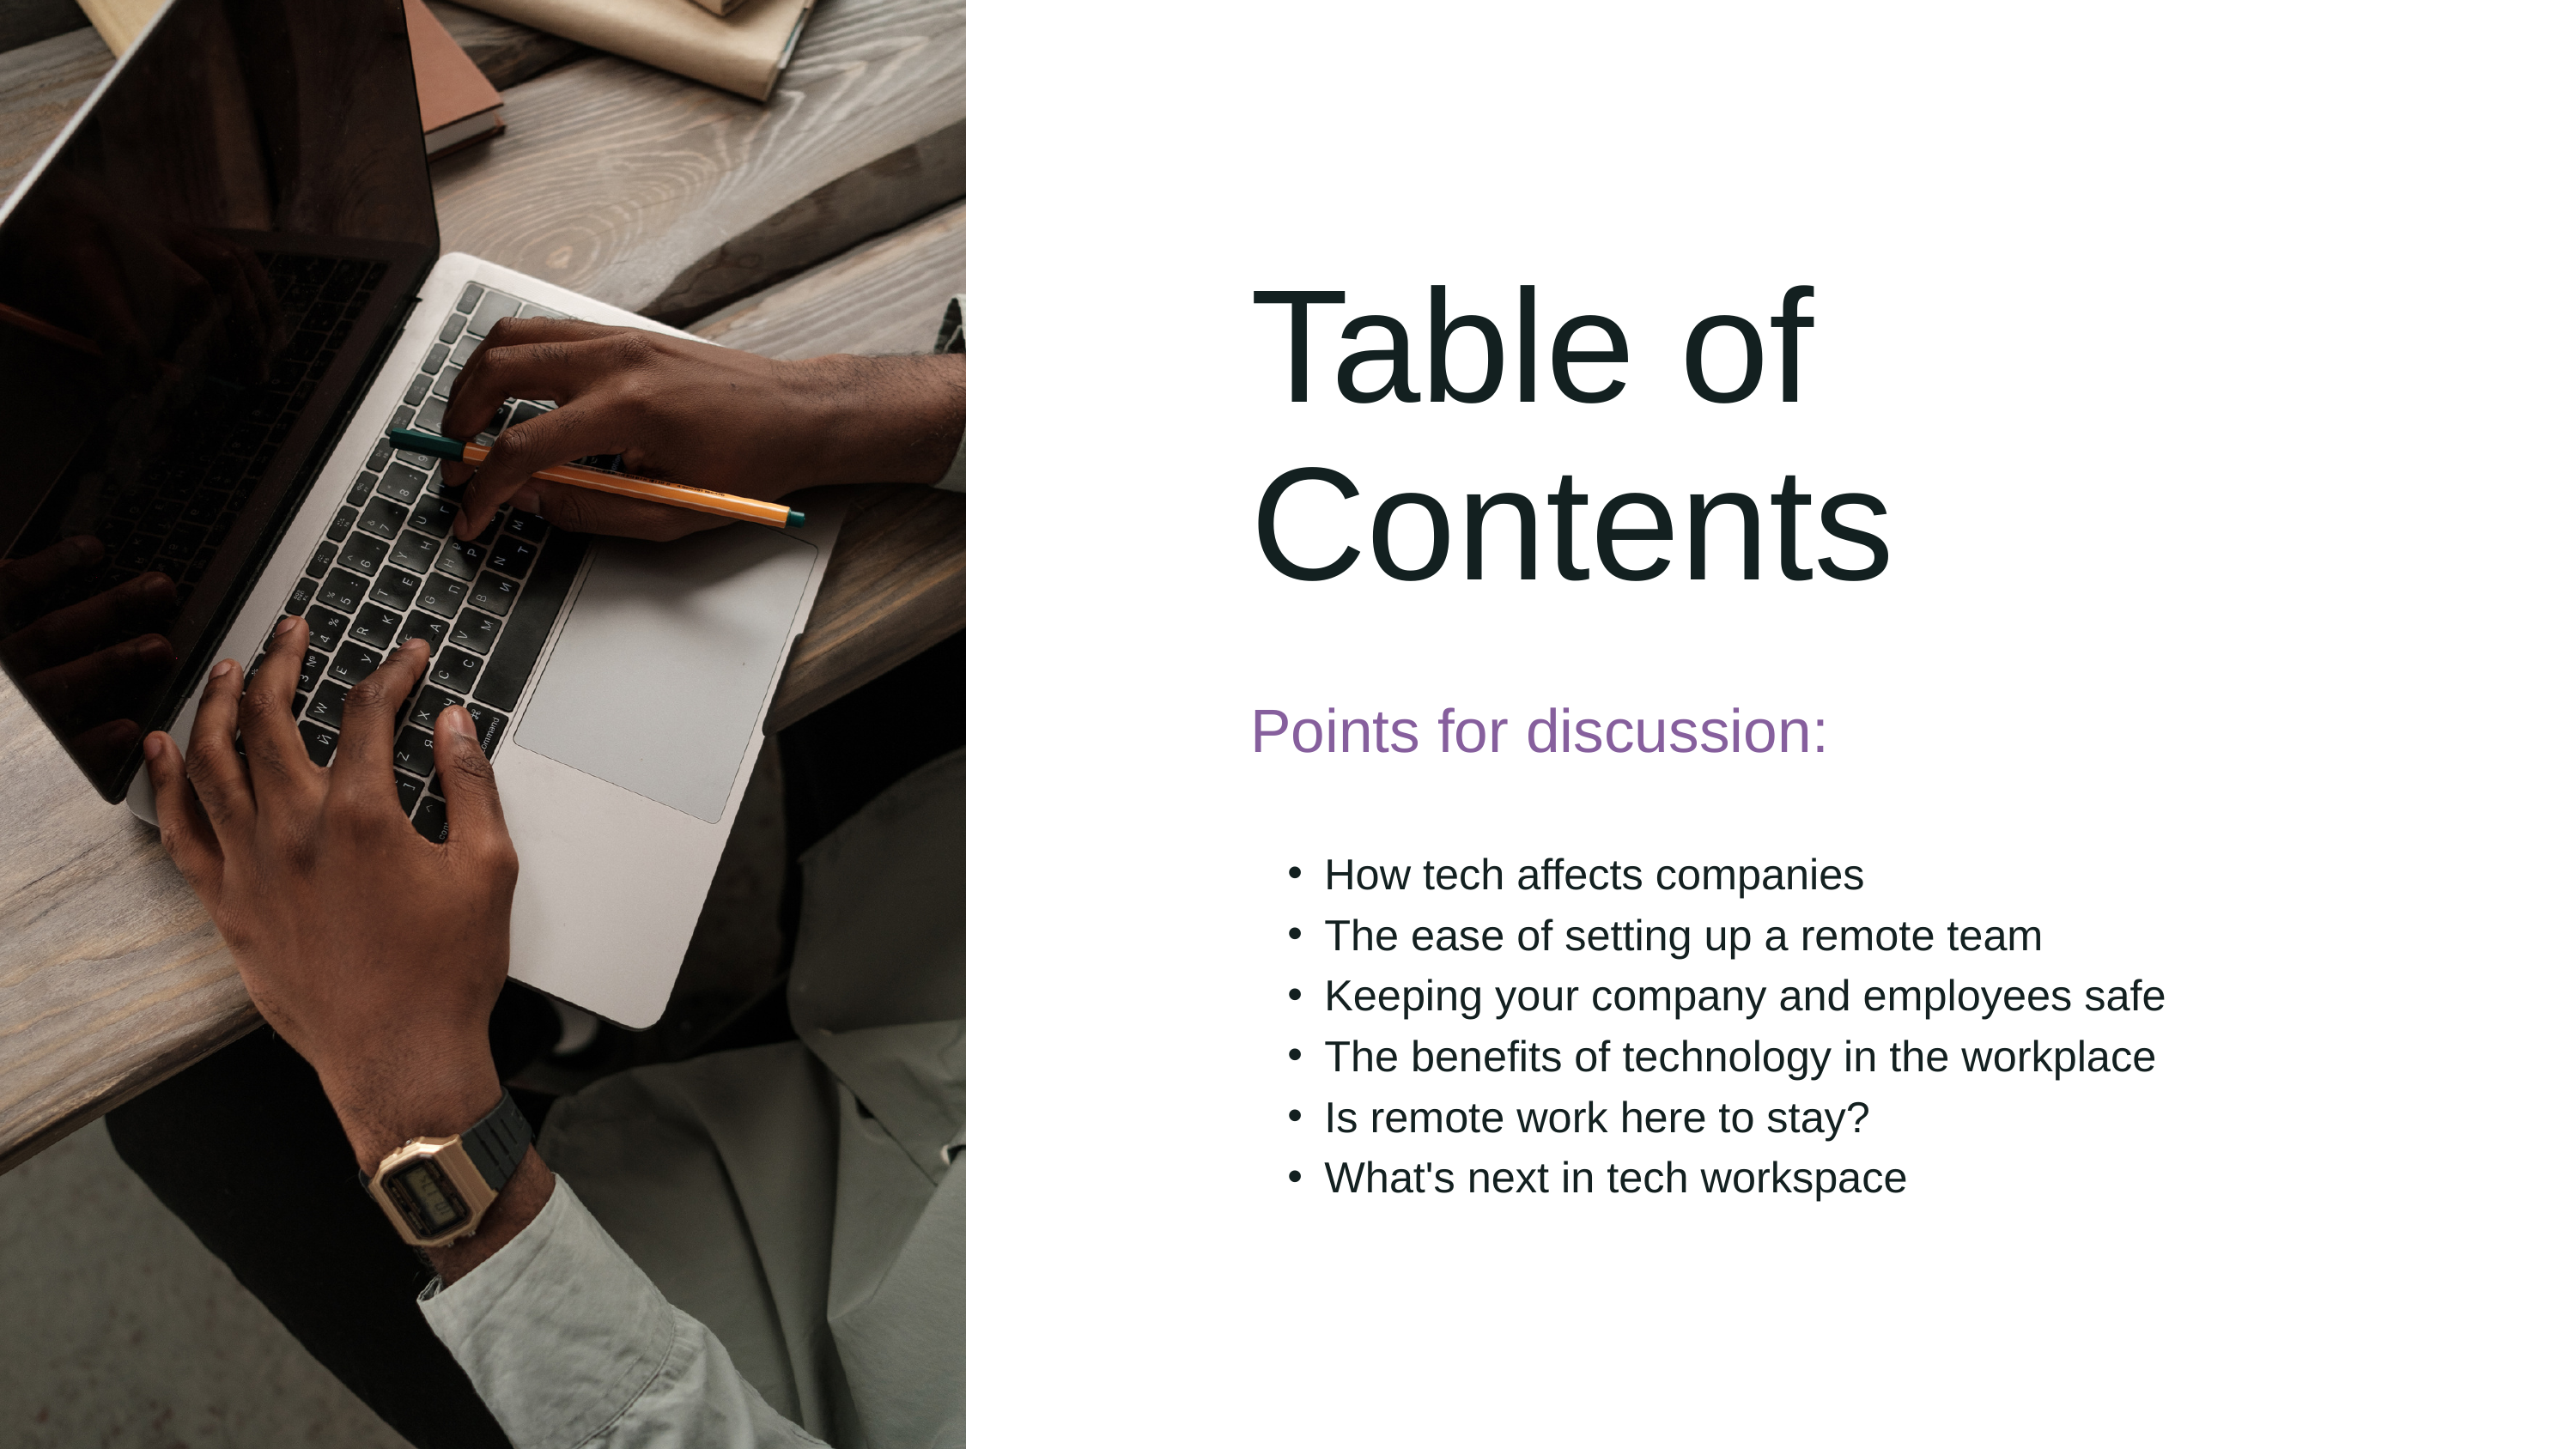

Table of Contents
Points for discussion:
How tech affects companies
The ease of setting up a remote team
Keeping your company and employees safe
The benefits of technology in the workplace
Is remote work here to stay?
What's next in tech workspace